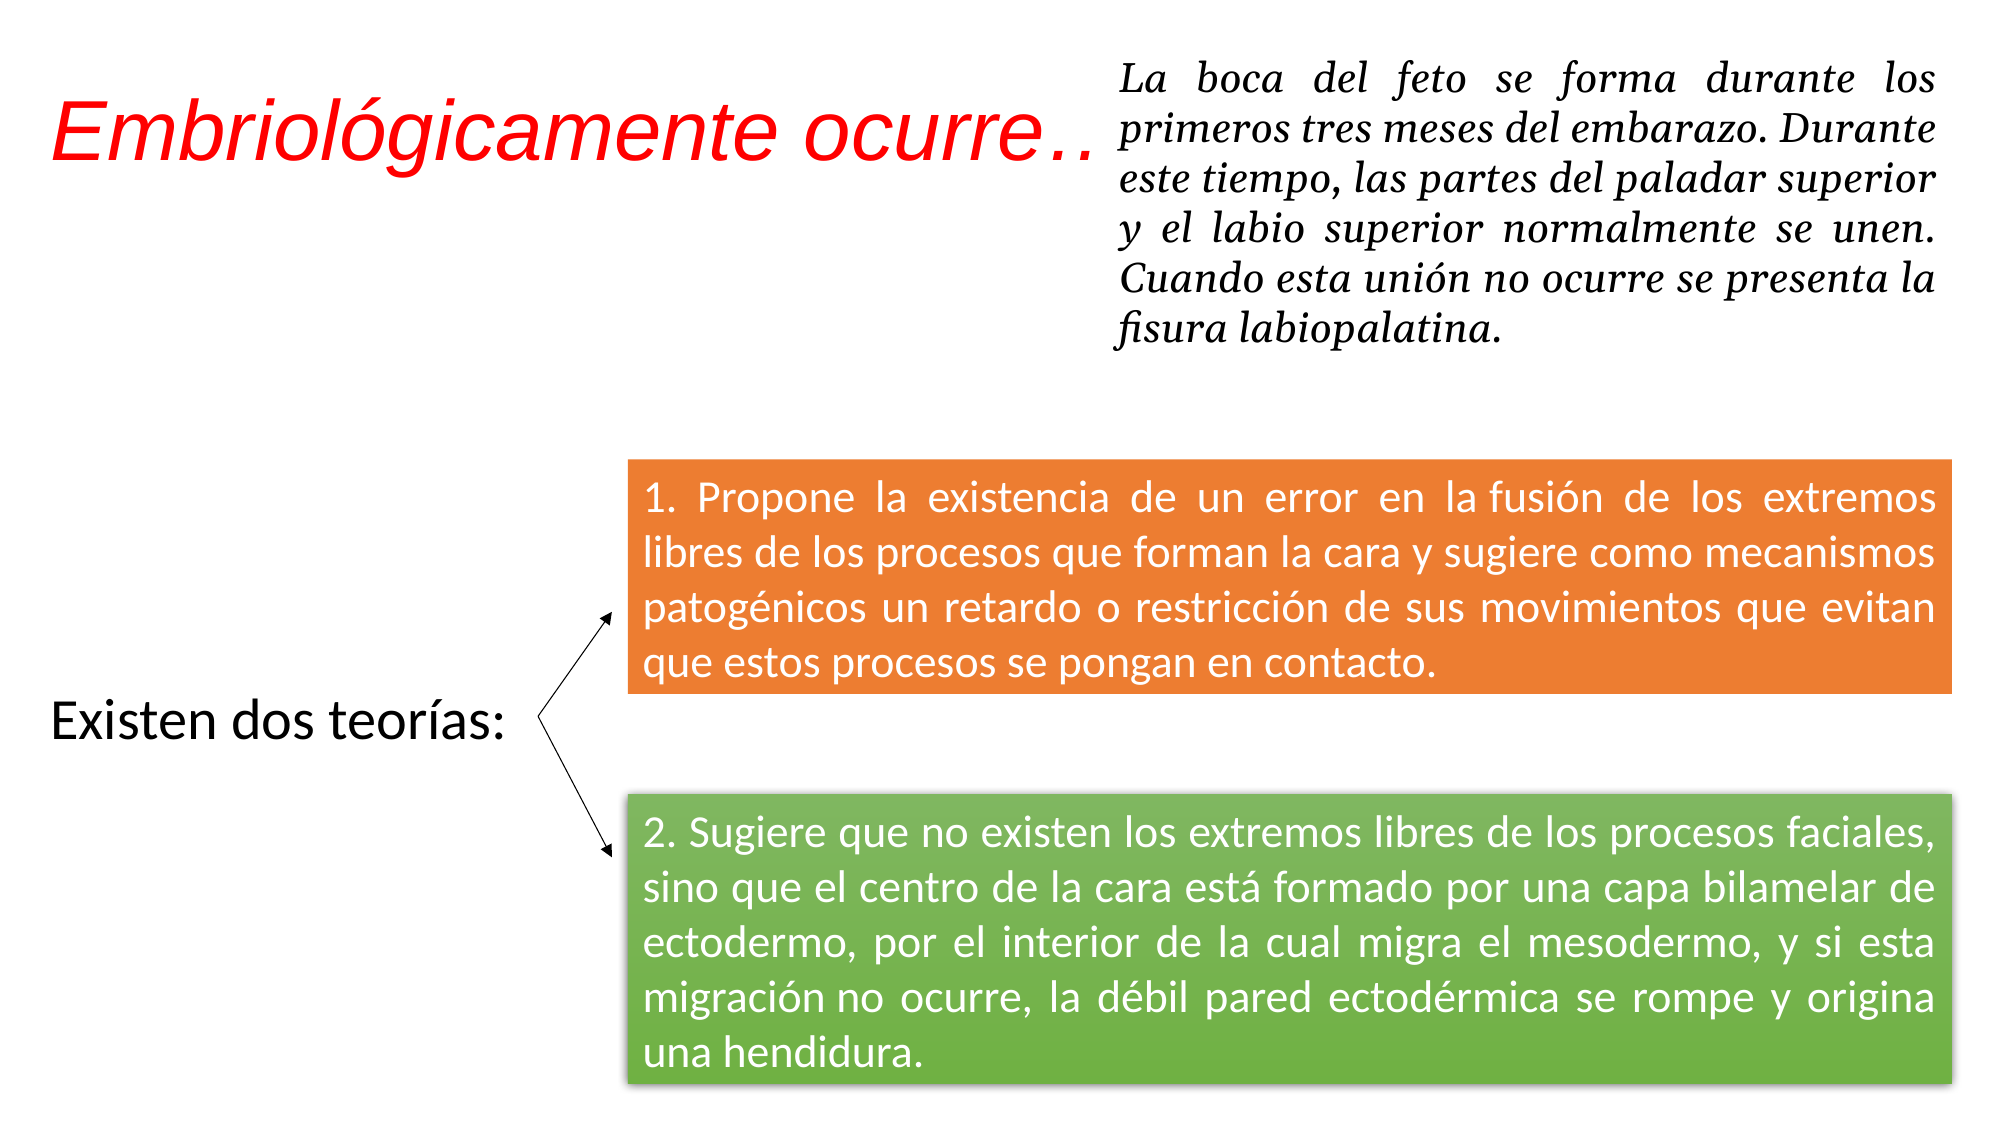

# Embriológicamente ocurre…
La boca del feto se forma durante los primeros tres meses del embarazo. Durante este tiempo, las partes del paladar superior y el labio superior normalmente se unen. Cuando esta unión no ocurre se presenta la fisura labiopalatina.
1. Propone la existencia de un error en la fusión de los extremos libres de los procesos que forman la cara y sugiere como mecanismos patogénicos un retardo o restricción de sus movimientos que evitan que estos procesos se pongan en contacto.
Existen dos teorías:
2. Sugiere que no existen los extremos libres de los procesos faciales, sino que el centro de la cara está formado por una capa bilamelar de ectodermo, por el interior de la cual migra el mesodermo, y si esta migración no ocurre, la débil pared ectodérmica se rompe y origina una hendidura.